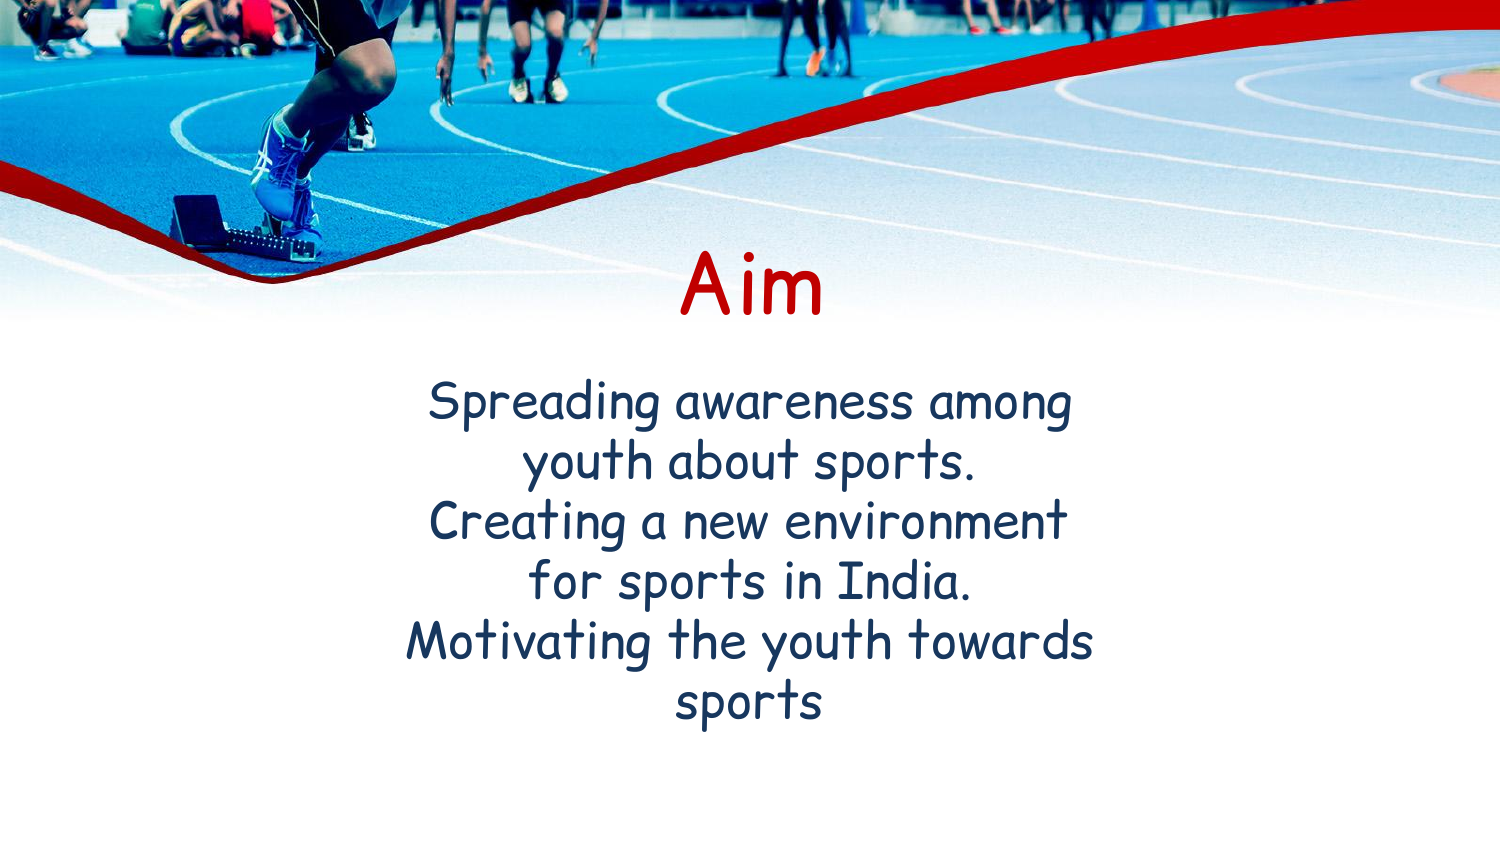

# Aim
Spreading awareness among youth about sports.
Creating a new environment for sports in India.
Motivating the youth towards sports